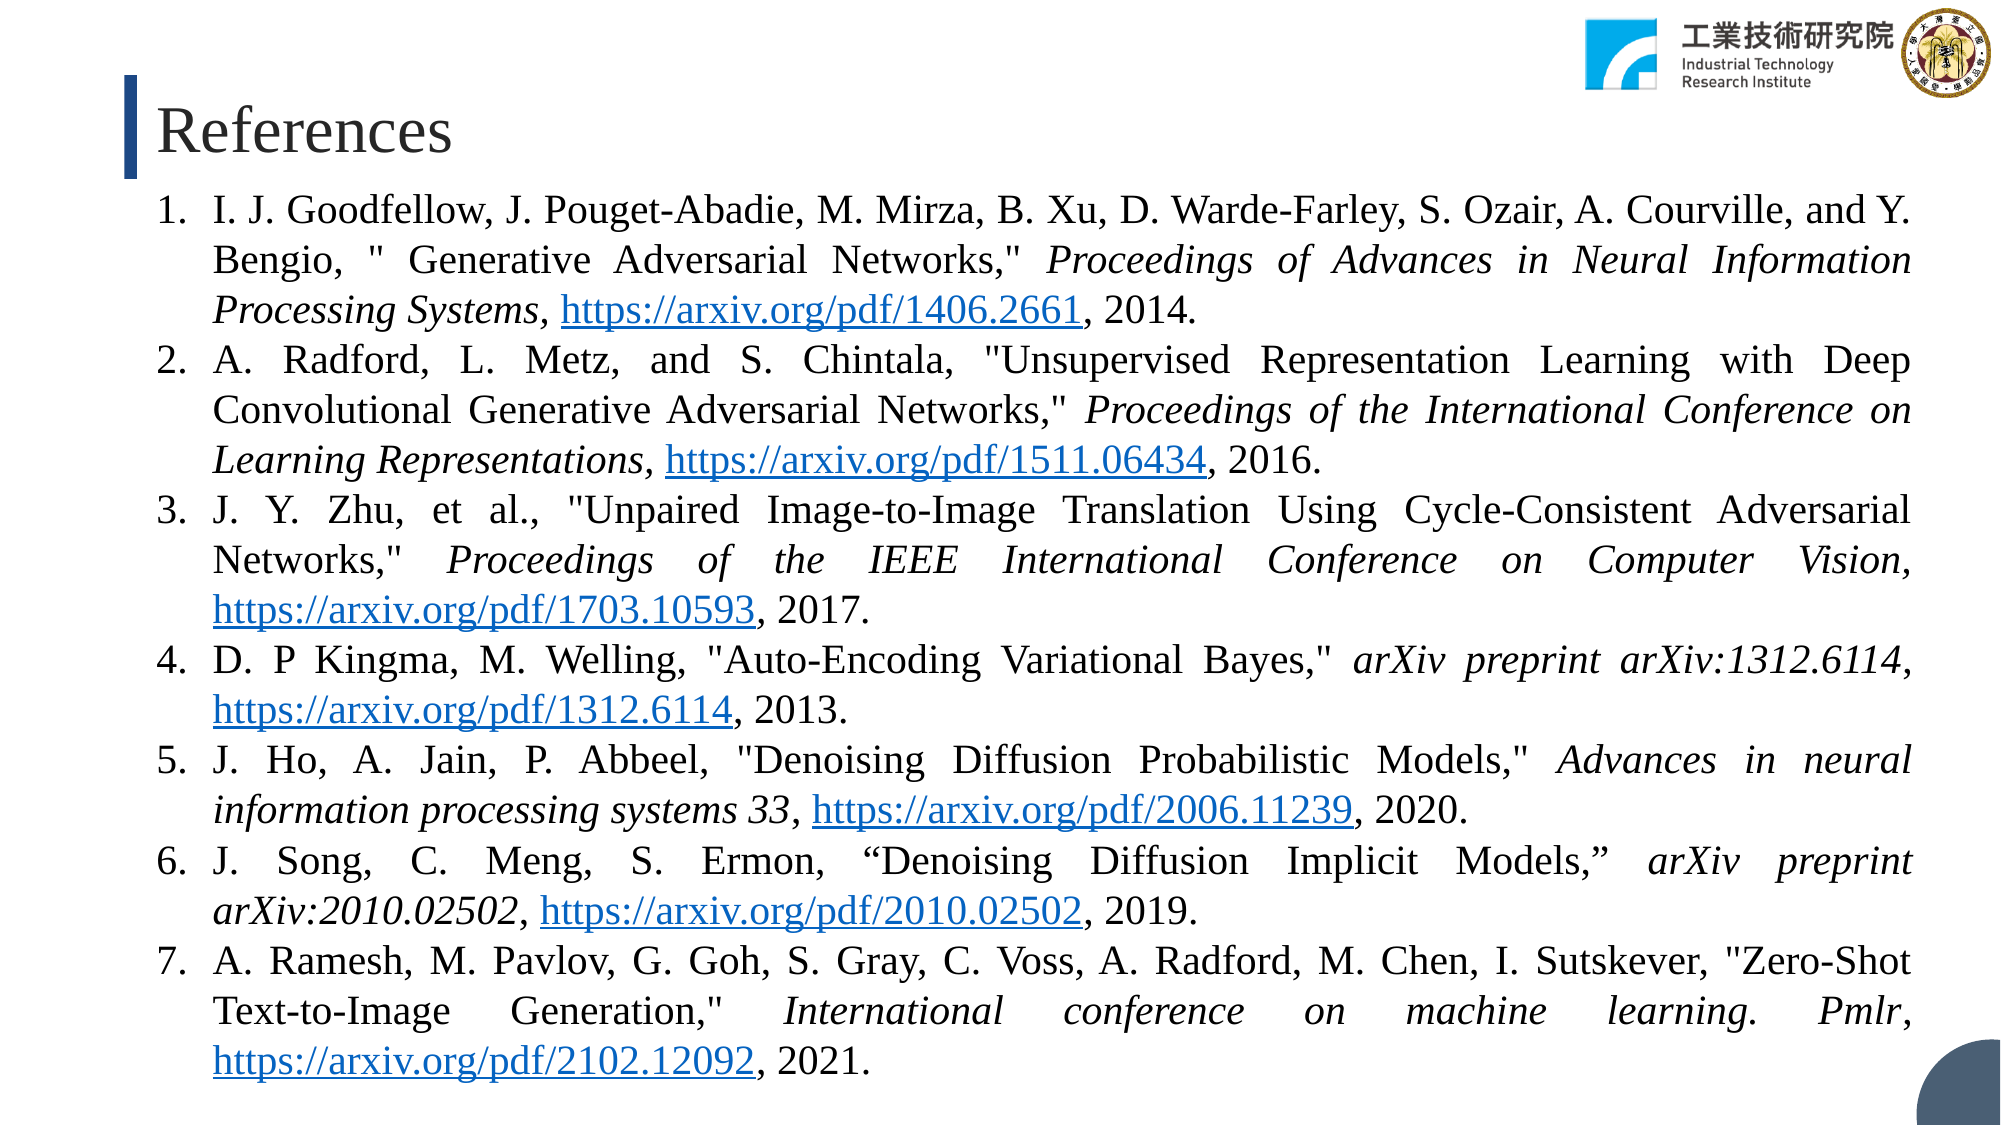

References
I. J. Goodfellow, J. Pouget-Abadie, M. Mirza, B. Xu, D. Warde-Farley, S. Ozair, A. Courville, and Y. Bengio, " Generative Adversarial Networks," Proceedings of Advances in Neural Information Processing Systems, https://arxiv.org/pdf/1406.2661, 2014.
A. Radford, L. Metz, and S. Chintala, "Unsupervised Representation Learning with Deep Convolutional Generative Adversarial Networks," Proceedings of the International Conference on Learning Representations, https://arxiv.org/pdf/1511.06434, 2016.
J. Y. Zhu, et al., "Unpaired Image-to-Image Translation Using Cycle-Consistent Adversarial Networks," Proceedings of the IEEE International Conference on Computer Vision, https://arxiv.org/pdf/1703.10593, 2017.
D. P Kingma, M. Welling, "Auto-Encoding Variational Bayes," arXiv preprint arXiv:1312.6114, https://arxiv.org/pdf/1312.6114, 2013.
J. Ho, A. Jain, P. Abbeel, "Denoising Diffusion Probabilistic Models," Advances in neural information processing systems 33, https://arxiv.org/pdf/2006.11239, 2020.
J. Song, C. Meng, S. Ermon, “Denoising Diffusion Implicit Models,” arXiv preprint arXiv:2010.02502, https://arxiv.org/pdf/2010.02502, 2019.
A. Ramesh, M. Pavlov, G. Goh, S. Gray, C. Voss, A. Radford, M. Chen, I. Sutskever, "Zero-Shot Text-to-Image Generation," International conference on machine learning. Pmlr, https://arxiv.org/pdf/2102.12092, 2021.
41